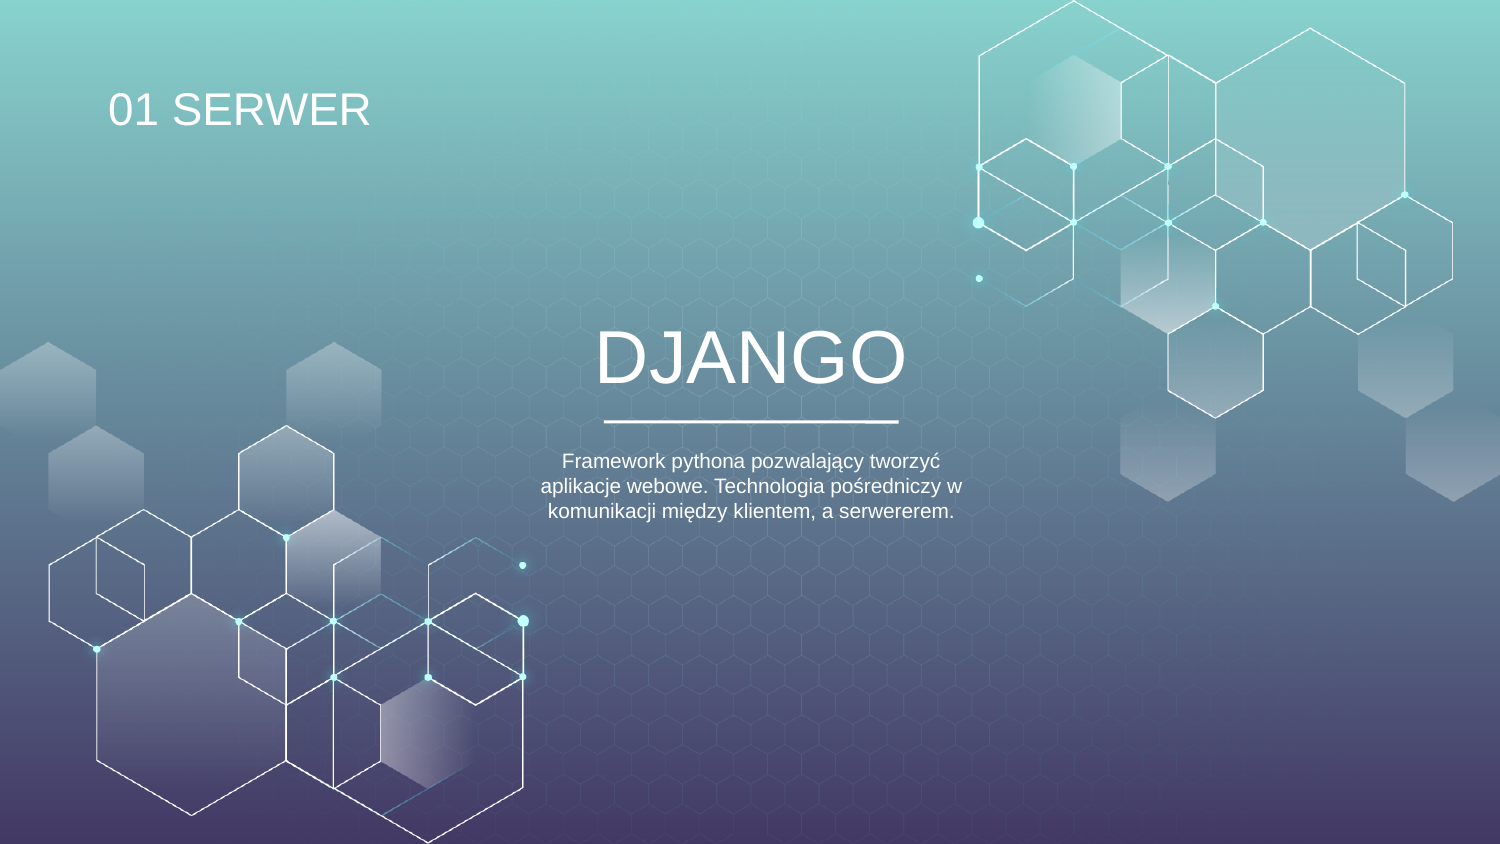

01 SERWER
DJANGO
Framework pythona pozwalający tworzyć aplikacje webowe. Technologia pośredniczy w komunikacji między klientem, a serwererem.